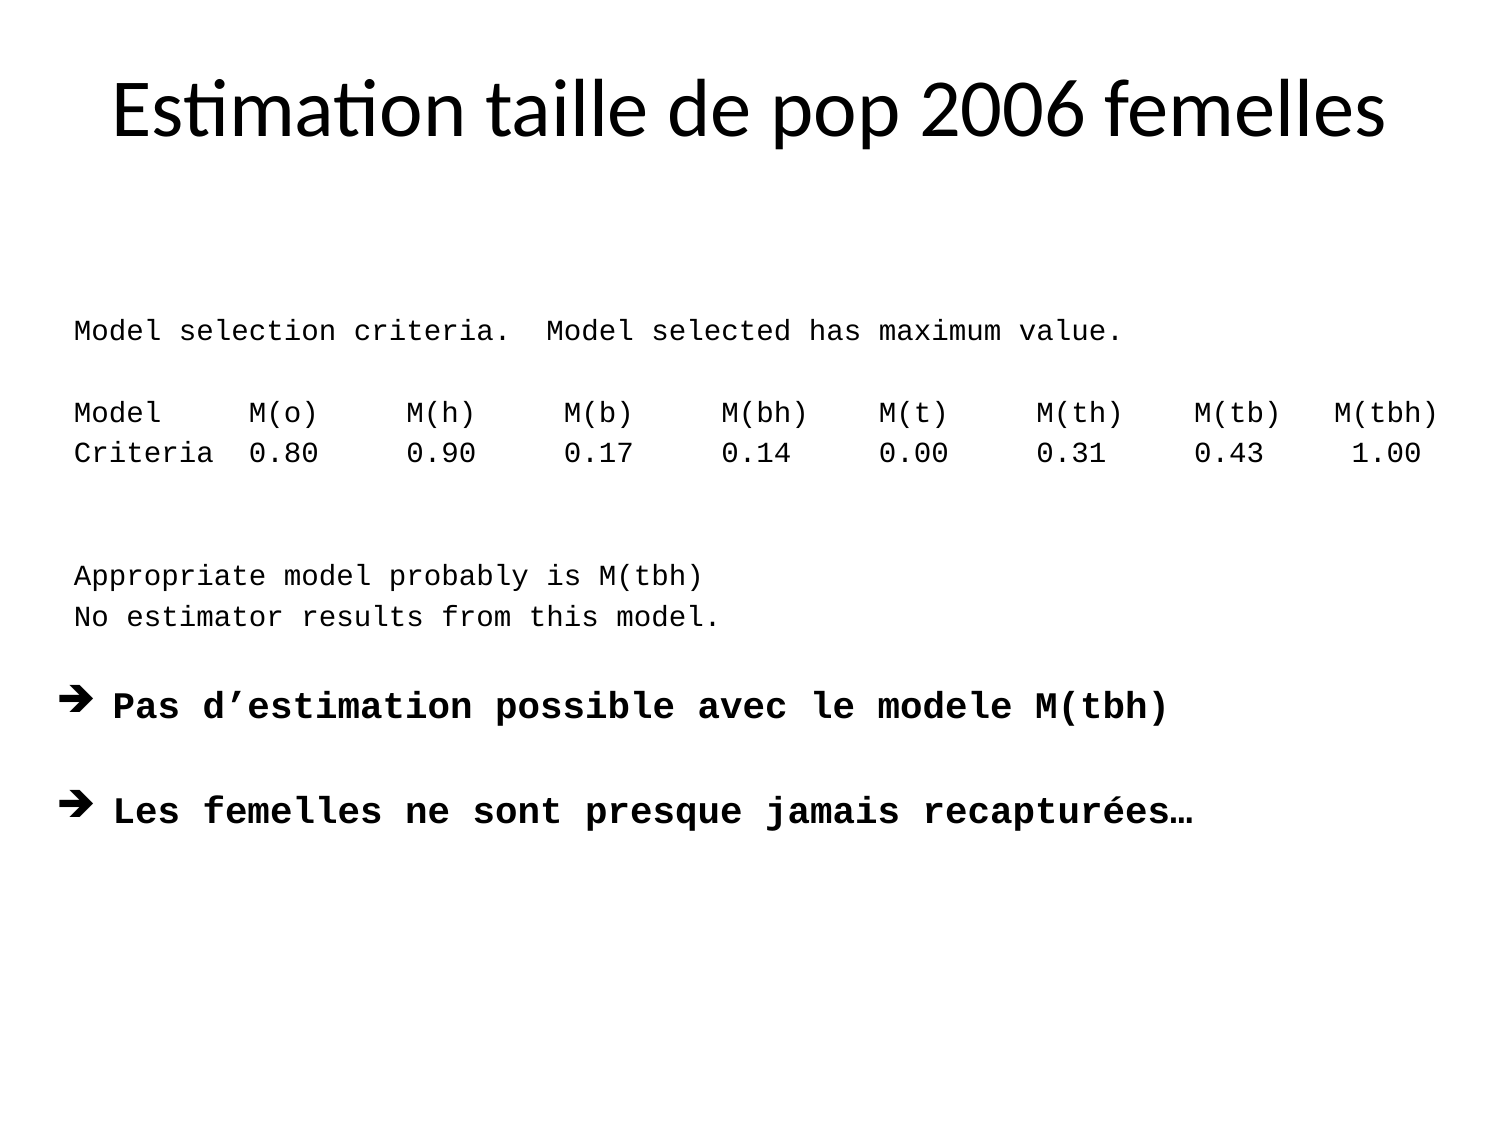

# Estimation taille de pop 2006 femelles

 Model selection criteria.  Model selected has maximum value.

 Model     M(o)     M(h)     M(b)     M(bh)    M(t)     M(th)    M(tb)   M(tbh)
 Criteria  0.80     0.90     0.17     0.14     0.00     0.31     0.43     1.00

 Appropriate model probably is M(tbh)
 No estimator results from this model.

Pas d’estimation possible avec le modele M(tbh)

Les femelles ne sont presque jamais recapturées…